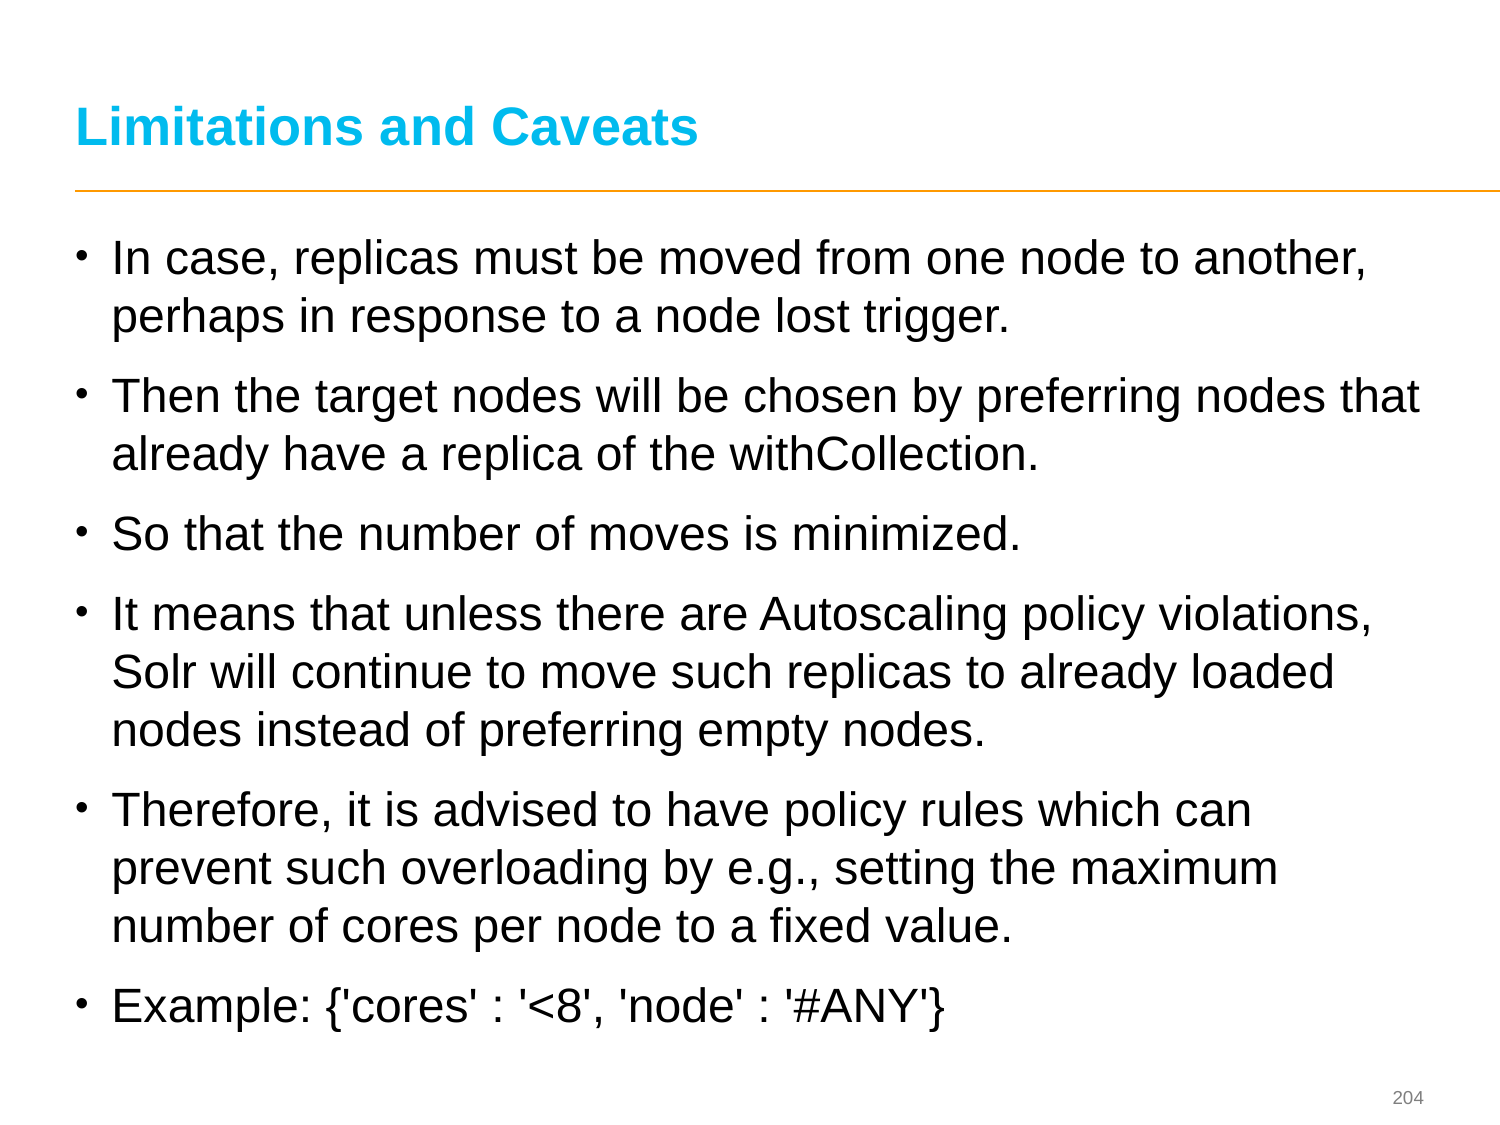

# Limitations and Caveats
In case, replicas must be moved from one node to another, perhaps in response to a node lost trigger.
Then the target nodes will be chosen by preferring nodes that already have a replica of the withCollection.
So that the number of moves is minimized.
It means that unless there are Autoscaling policy violations, Solr will continue to move such replicas to already loaded nodes instead of preferring empty nodes.
Therefore, it is advised to have policy rules which can prevent such overloading by e.g., setting the maximum number of cores per node to a fixed value.
Example: {'cores' : '<8', 'node' : '#ANY'}